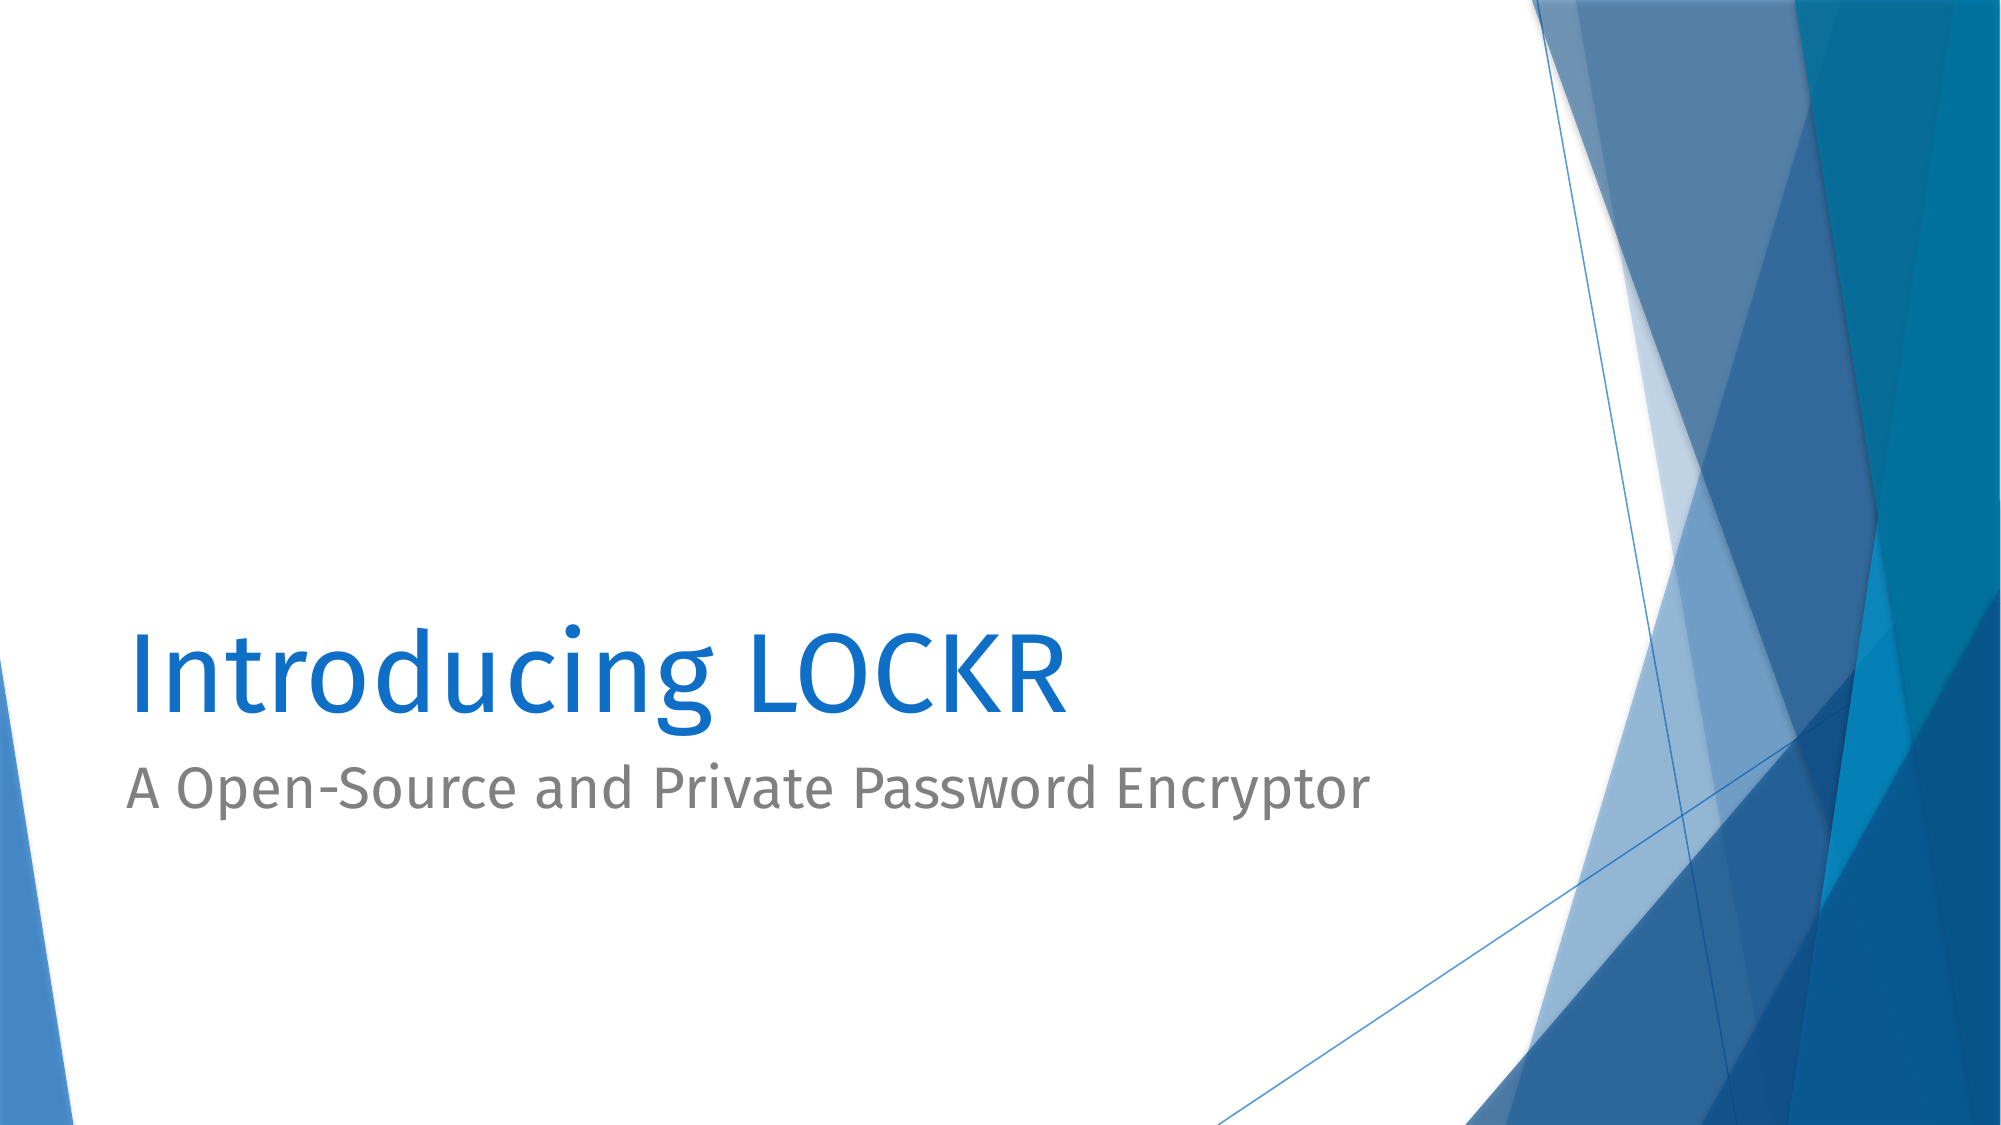

# Introducing LOCKR
A Open-Source and Private Password Encryptor